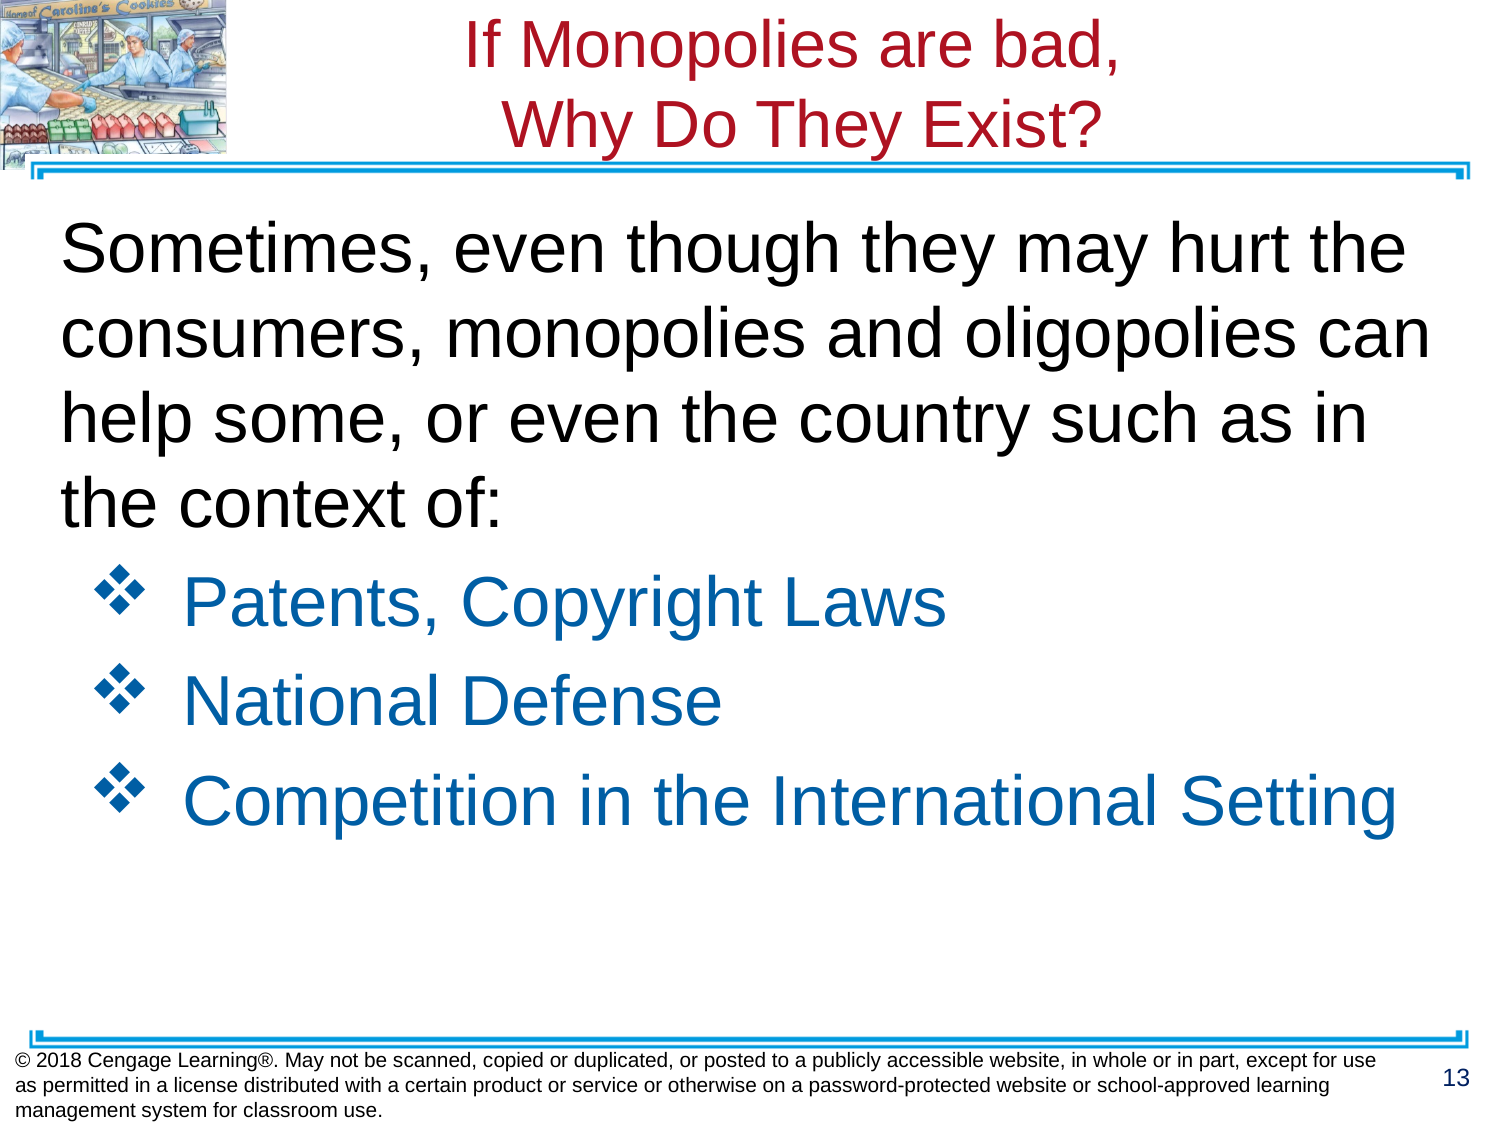

# If Monopolies are bad, Why Do They Exist?
Sometimes, even though they may hurt the consumers, monopolies and oligopolies can help some, or even the country such as in the context of:
Patents, Copyright Laws
National Defense
Competition in the International Setting

© 2018 Cengage Learning®. May not be scanned, copied or duplicated, or posted to a publicly accessible website, in whole or in part, except for use as permitted in a license distributed with a certain product or service or otherwise on a password-protected website or school-approved learning management system for classroom use.
13